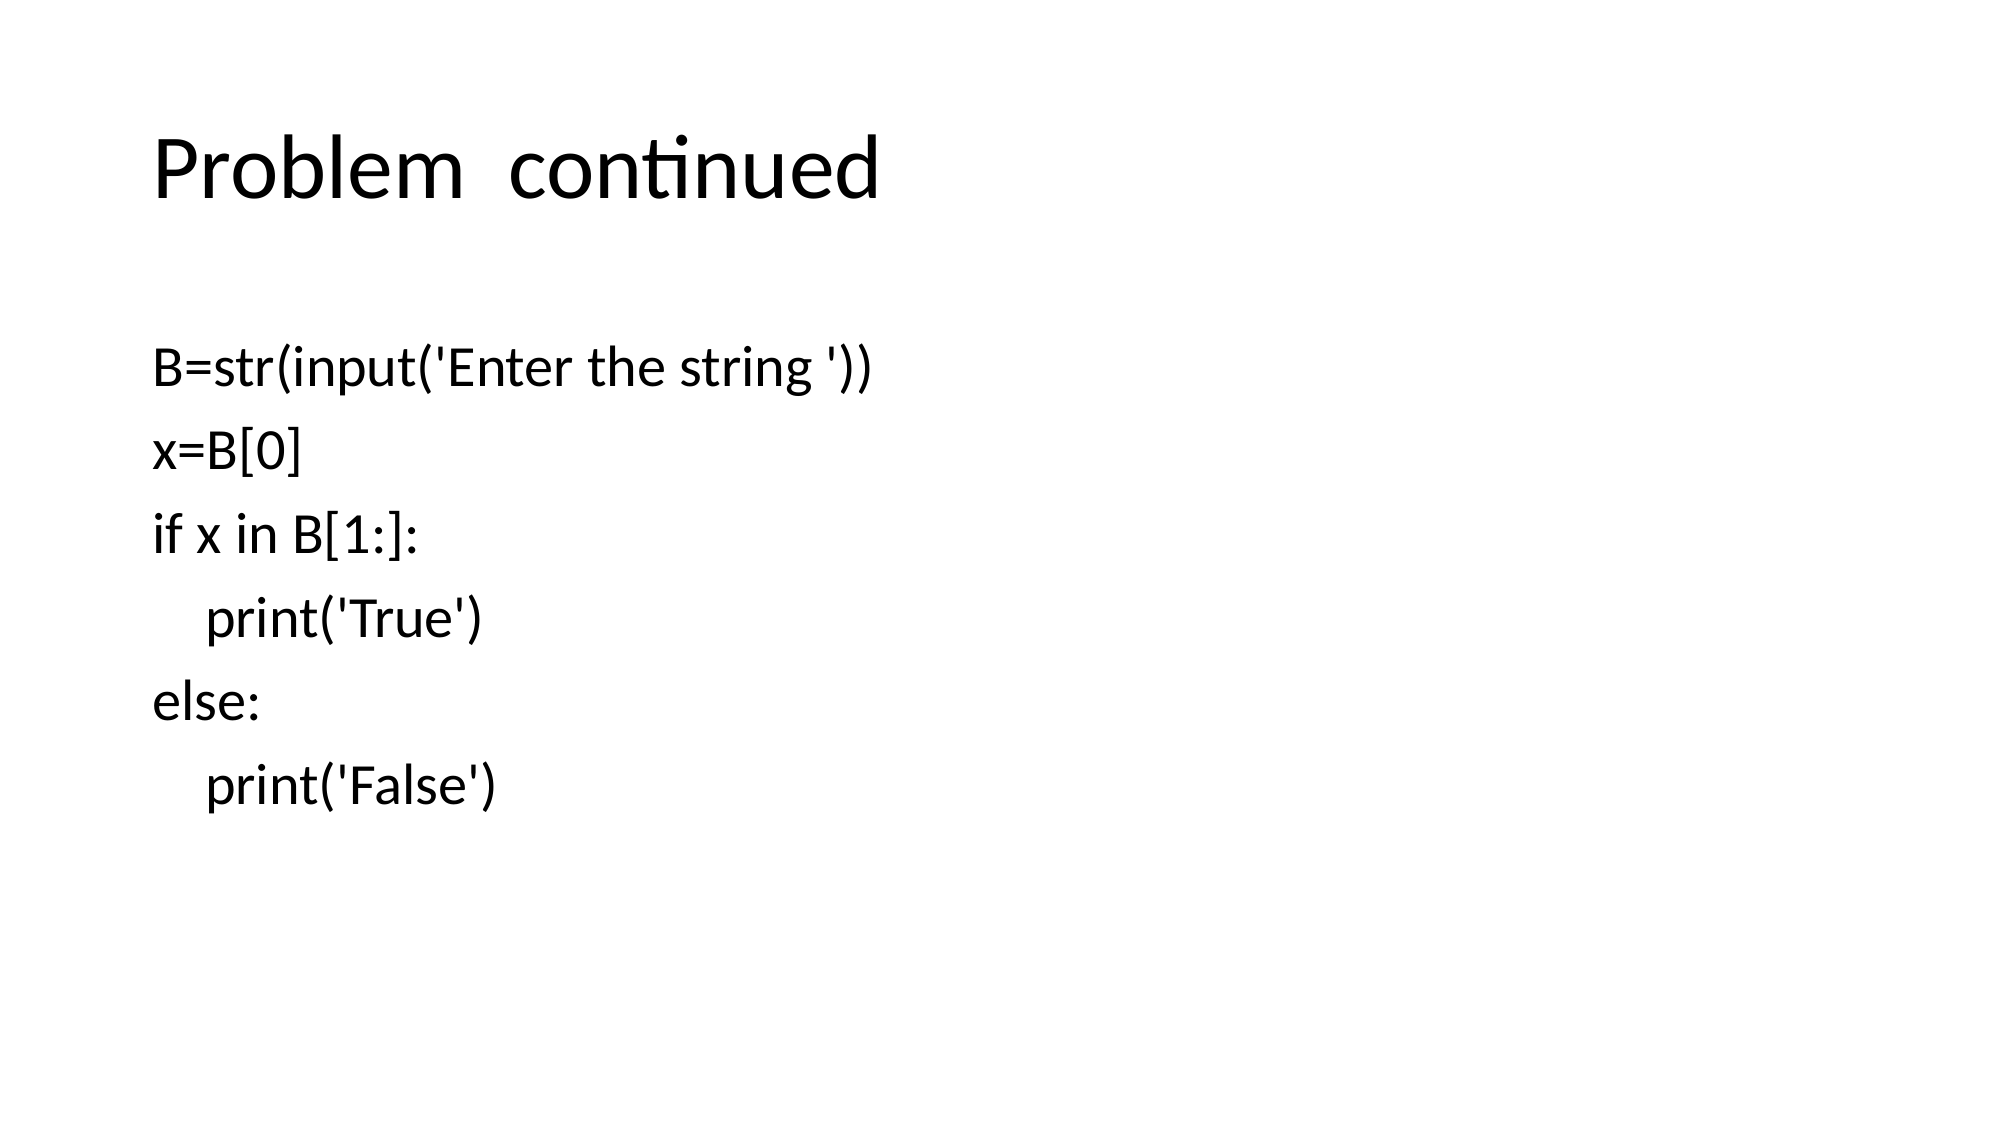

# Problem  continued

﻿B=str(input('Enter the string '))
x=B[0]
if x in B[1:]:
    print('True')
else:
    print('False')